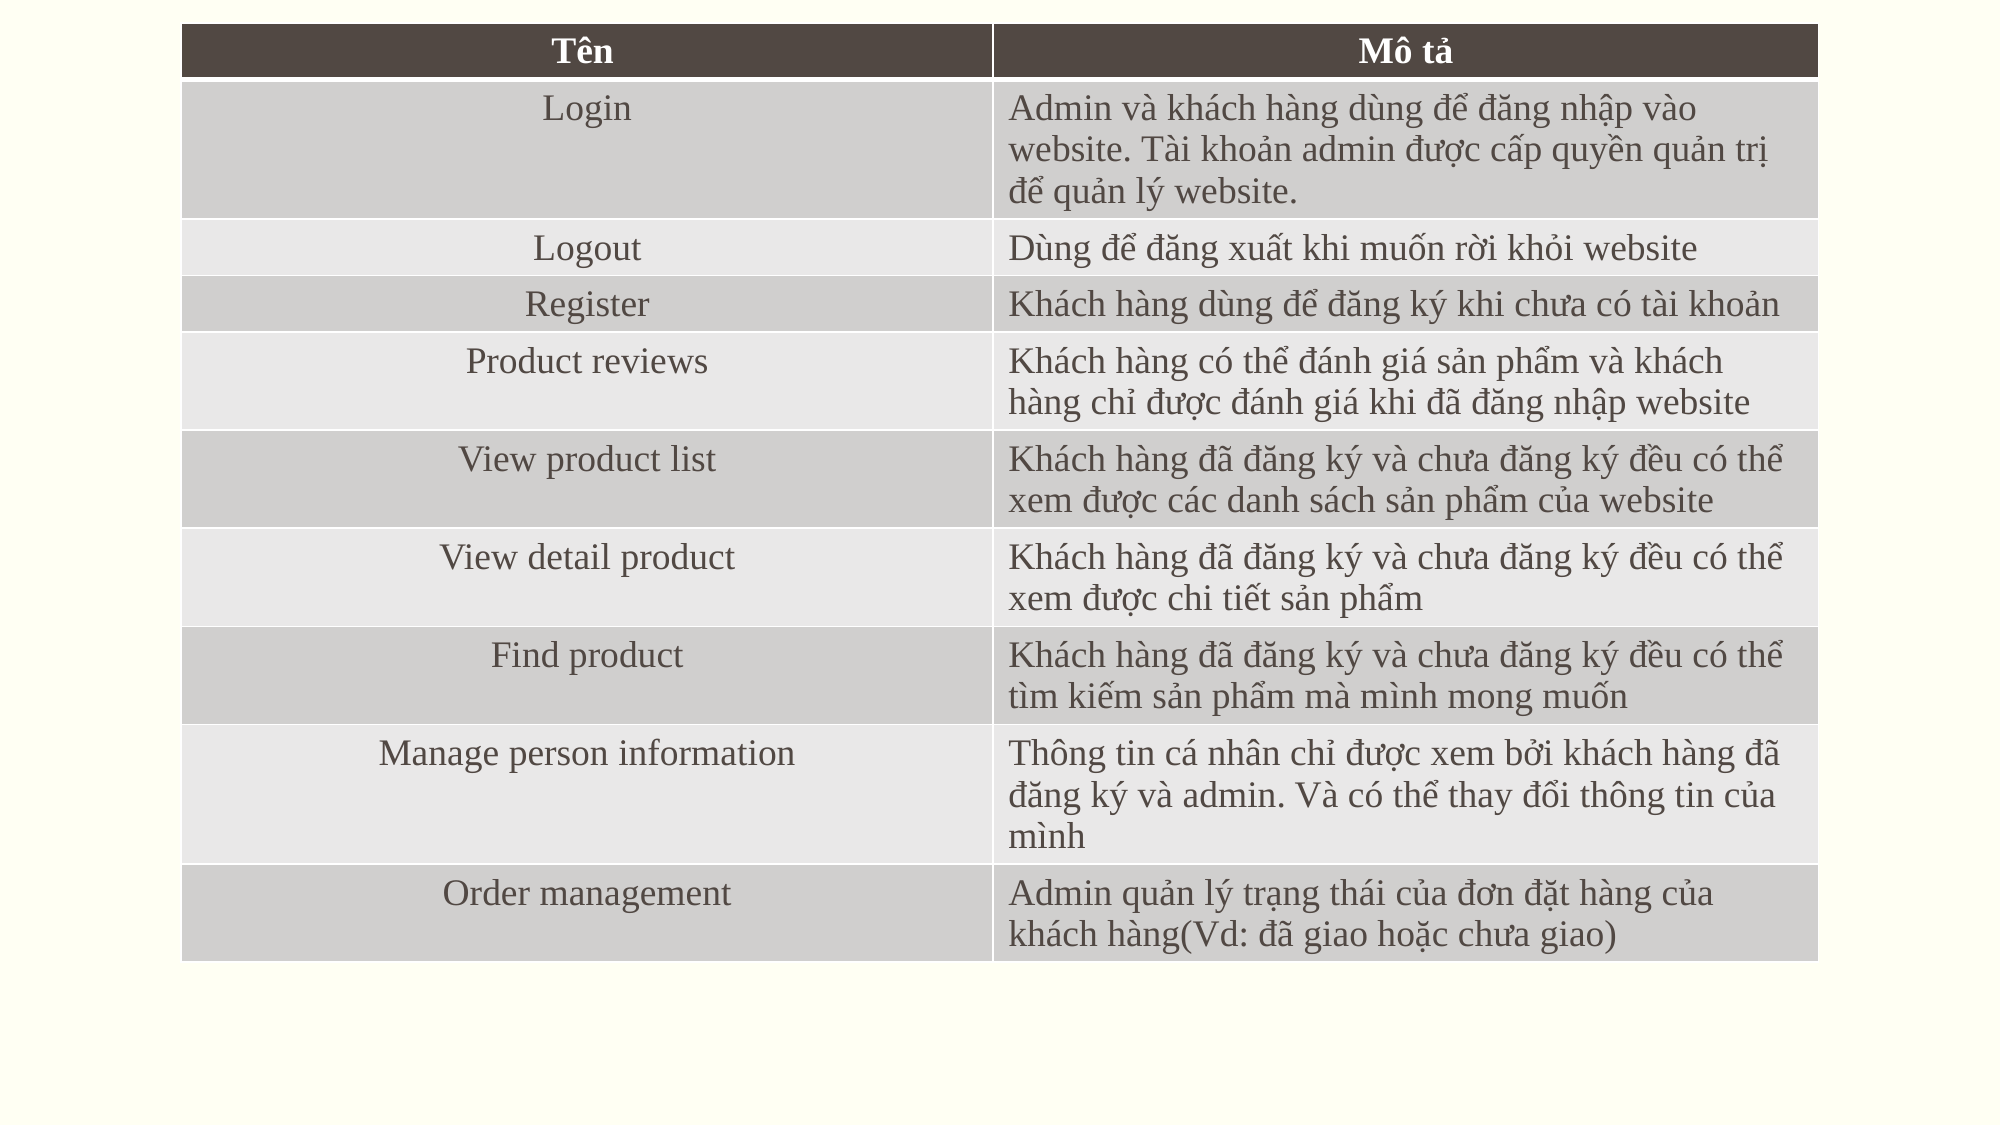

| Tên | Mô tả |
| --- | --- |
| Login | Admin và khách hàng dùng để đăng nhập vào website. Tài khoản admin được cấp quyền quản trị để quản lý website. |
| Logout | Dùng để đăng xuất khi muốn rời khỏi website |
| Register | Khách hàng dùng để đăng ký khi chưa có tài khoản |
| Product reviews | Khách hàng có thể đánh giá sản phẩm và khách hàng chỉ được đánh giá khi đã đăng nhập website |
| View product list | Khách hàng đã đăng ký và chưa đăng ký đều có thể xem được các danh sách sản phẩm của website |
| View detail product | Khách hàng đã đăng ký và chưa đăng ký đều có thể xem được chi tiết sản phẩm |
| Find product | Khách hàng đã đăng ký và chưa đăng ký đều có thể tìm kiếm sản phẩm mà mình mong muốn |
| Manage person information | Thông tin cá nhân chỉ được xem bởi khách hàng đã đăng ký và admin. Và có thể thay đổi thông tin của mình |
| Order management | Admin quản lý trạng thái của đơn đặt hàng của khách hàng(Vd: đã giao hoặc chưa giao) |